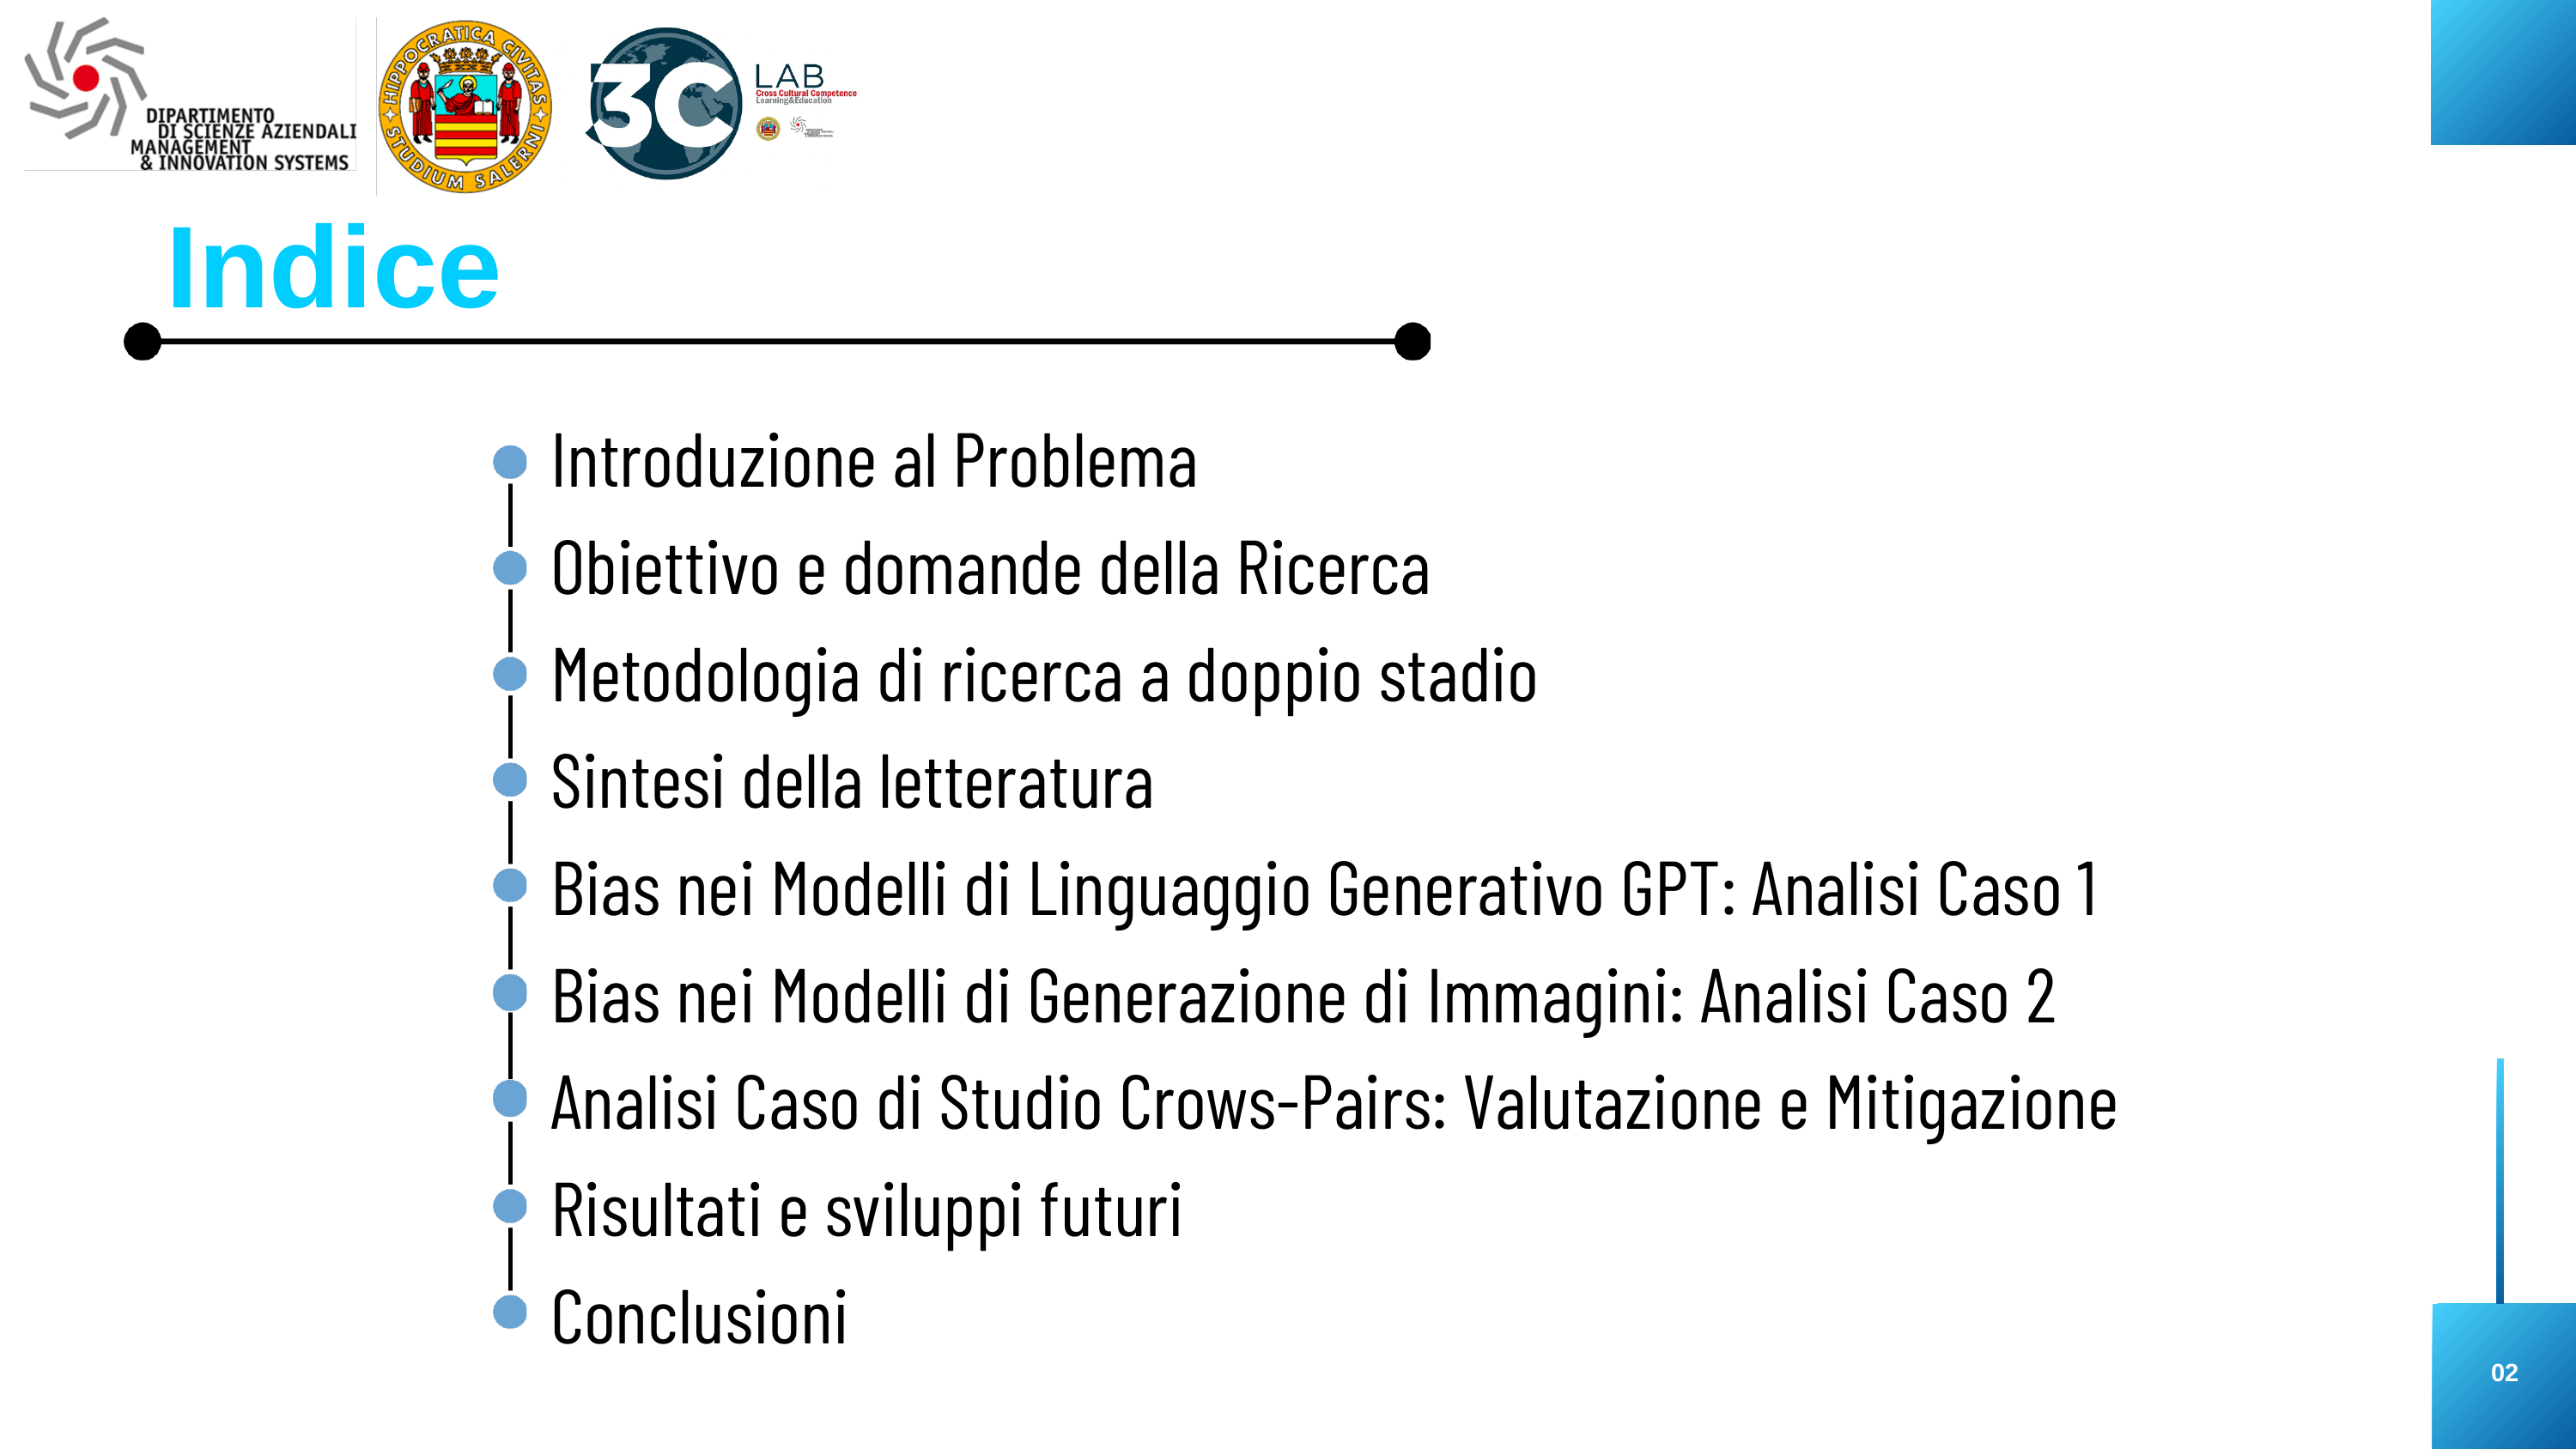

Indice

Introduzione al Problema
Obiettivo e domande della Ricerca
Metodologia di ricerca a doppio stadio
Sintesi della letteratura
Bias nei Modelli di Linguaggio Generativo GPT: Analisi Caso 1
Bias nei Modelli di Generazione di Immagini: Analisi Caso 2
Analisi Caso di Studio Crows-Pairs: Valutazione e Mitigazione
Risultati e sviluppi futuri
Conclusioni

02